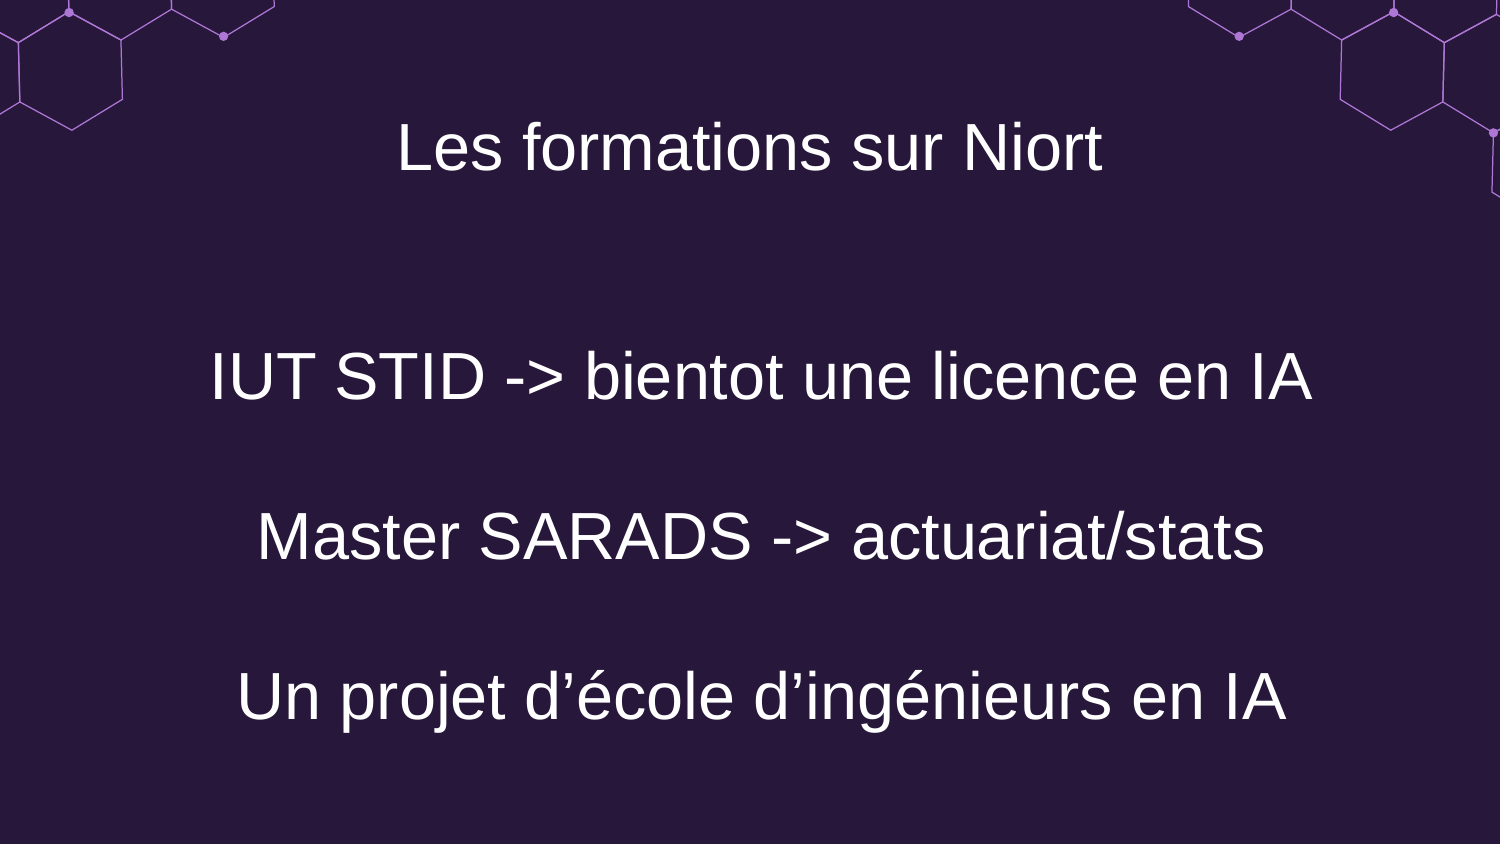

# Les formations sur Niort
IUT STID -> bientot une licence en IA

Master SARADS -> actuariat/stats

Un projet d’école d’ingénieurs en IA